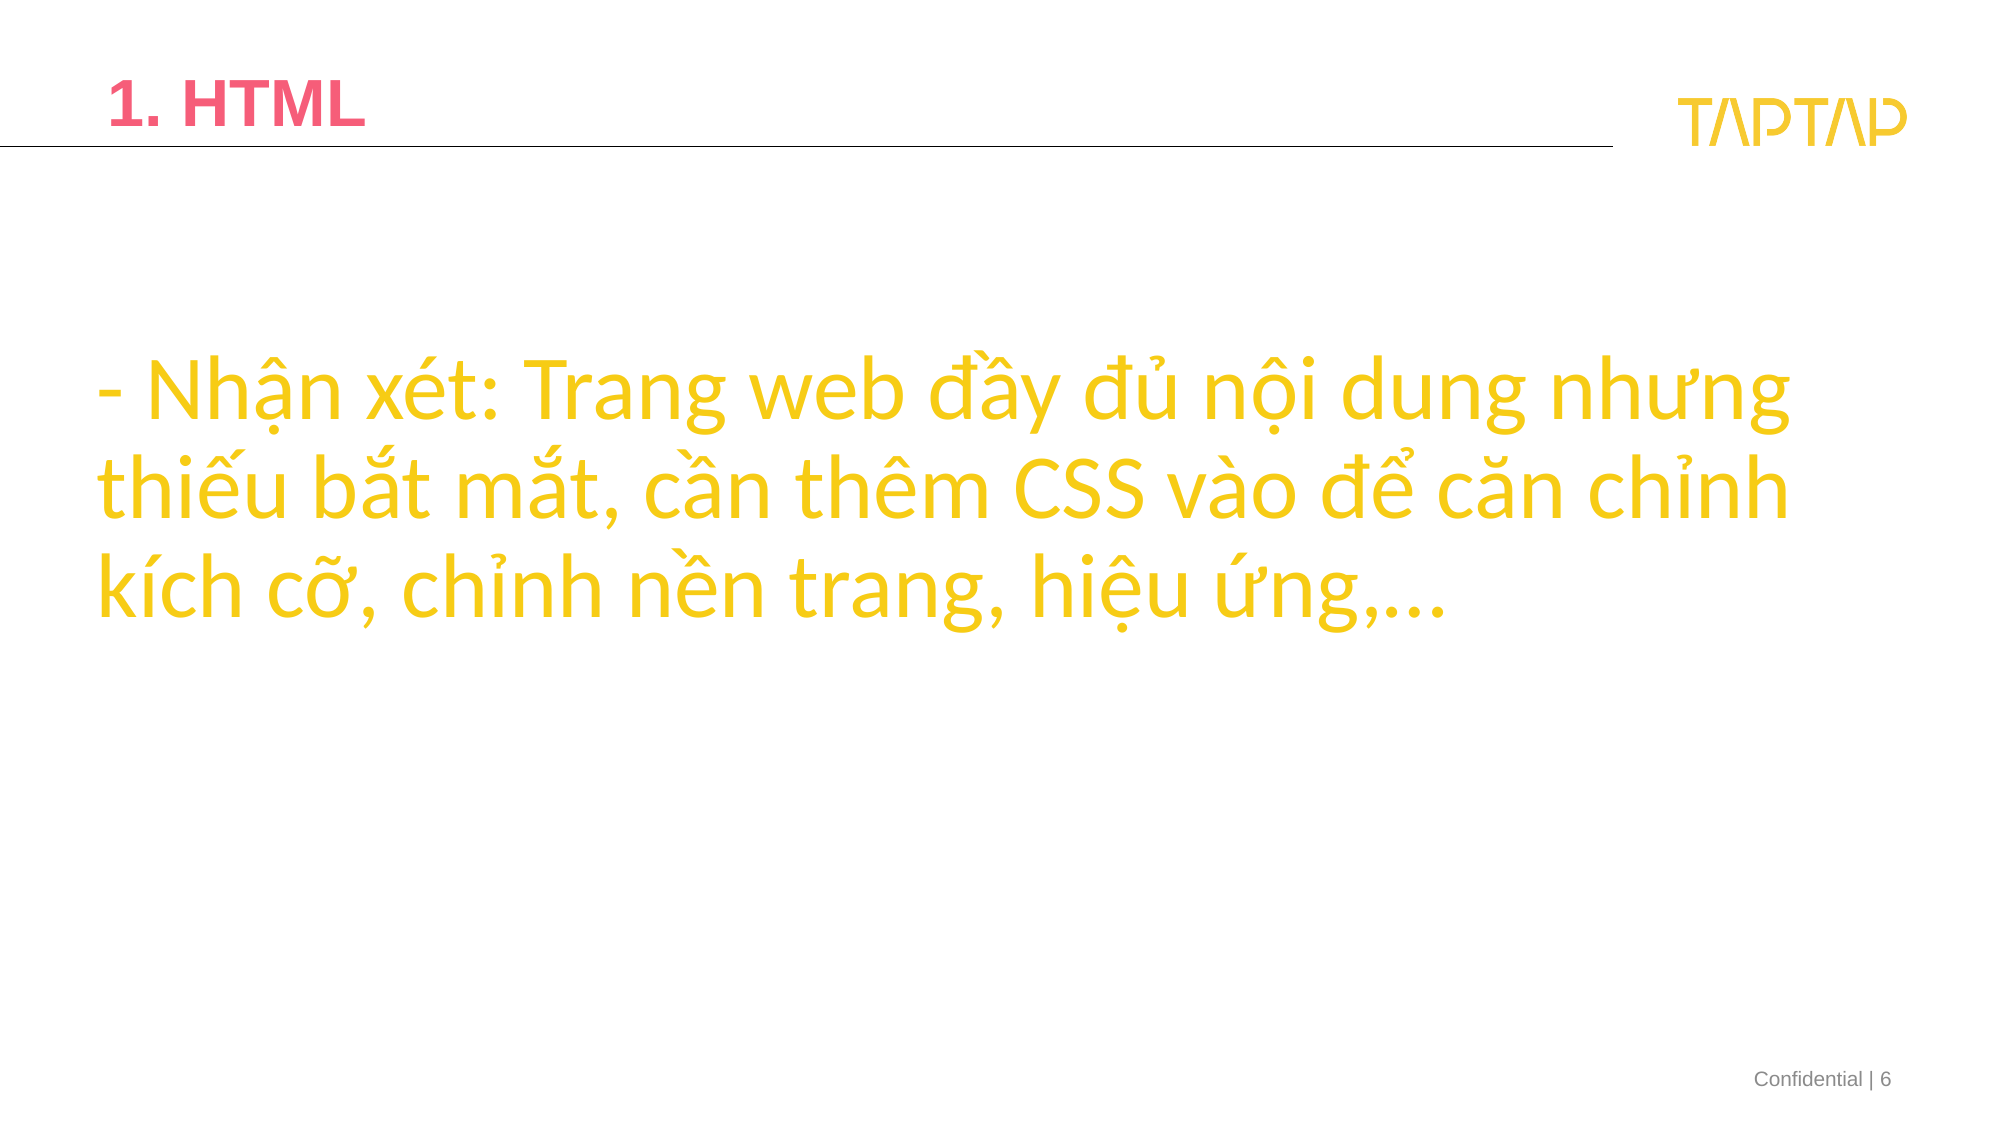

1. HTML

- Nhận xét: Trang web đầy đủ nội dung nhưng thiếu bắt mắt, cần thêm CSS vào để căn chỉnh kích cỡ, chỉnh nền trang, hiệu ứng,…

Confidential | 6